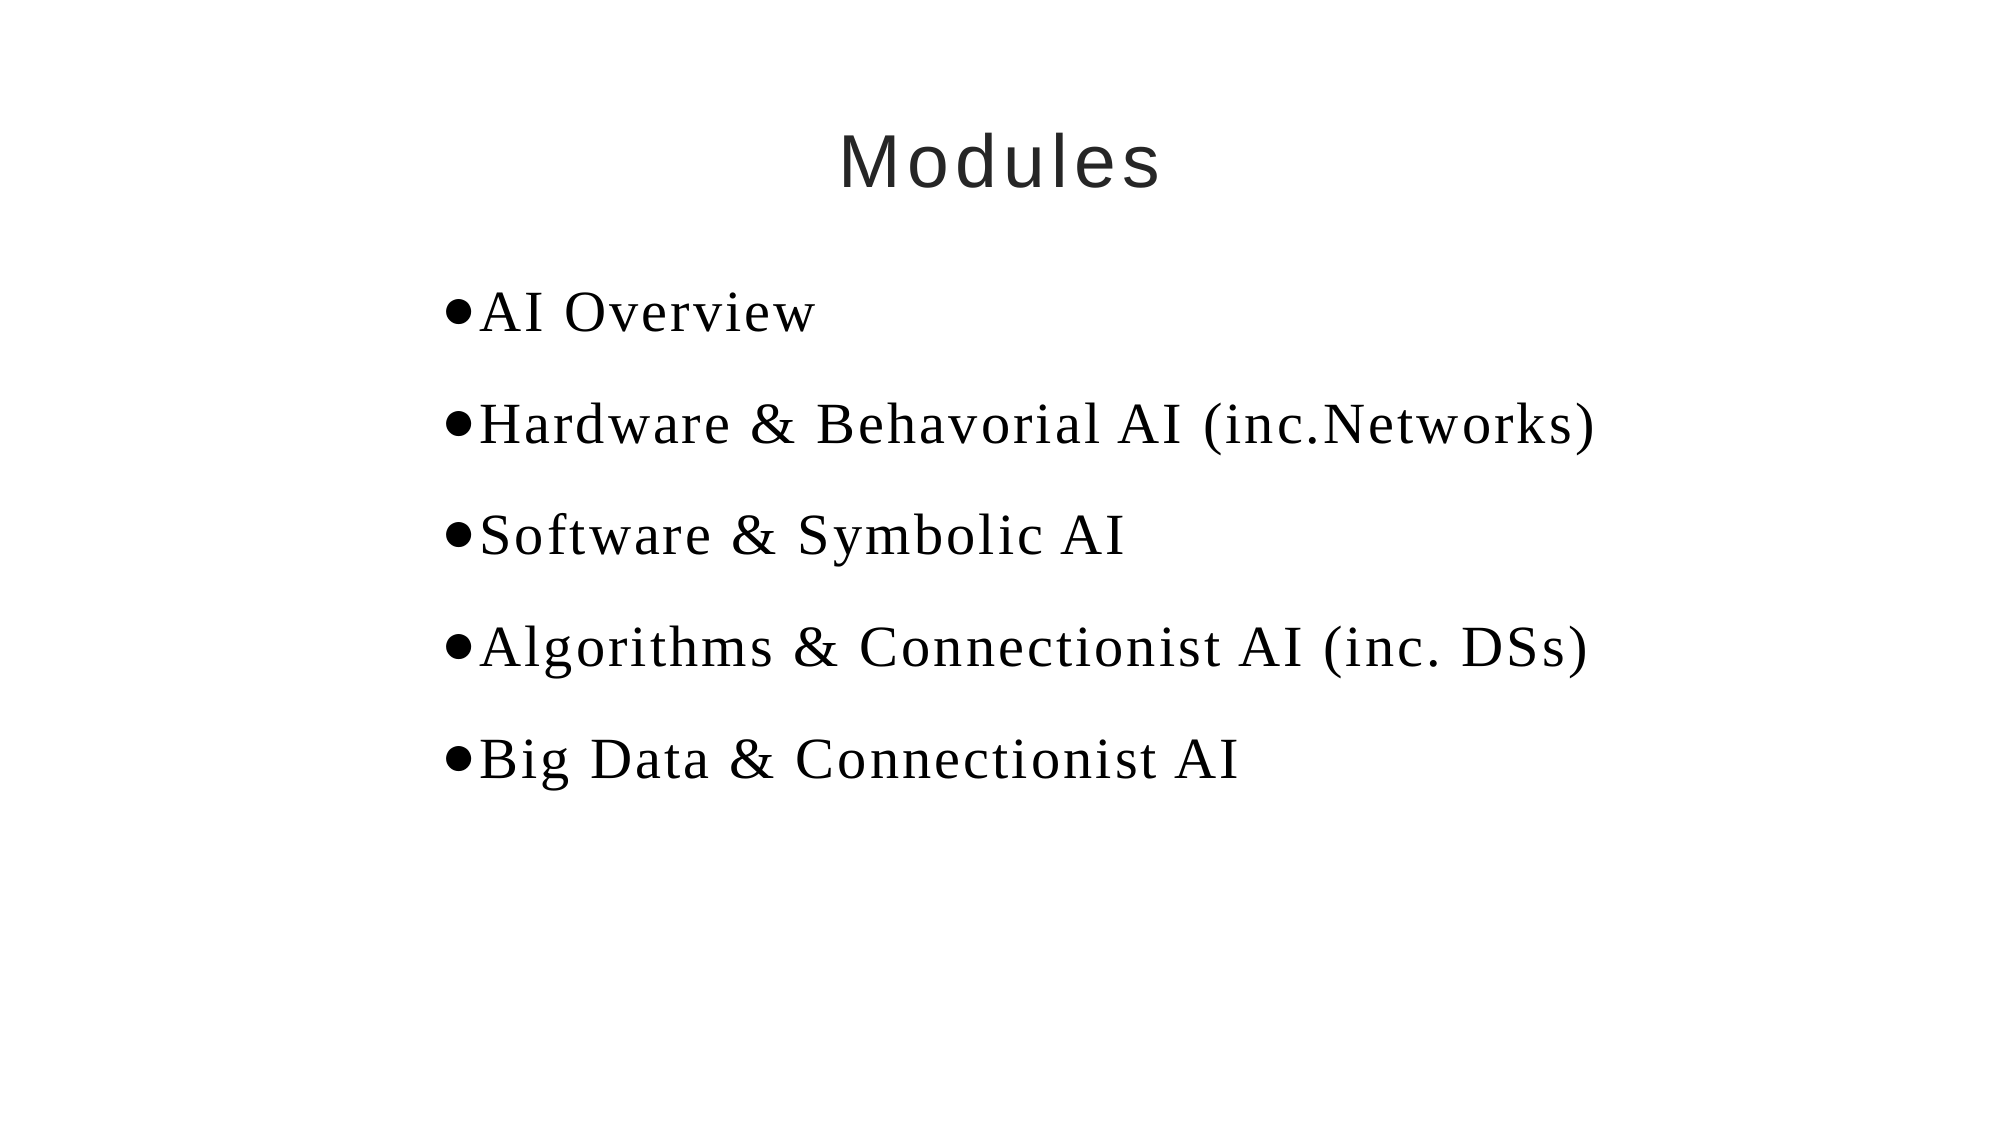

# Modules
AI Overview
Hardware & Behavorial AI (inc.Networks)
Software & Symbolic AI
Algorithms & Connectionist AI (inc. DSs)
Big Data & Connectionist AI